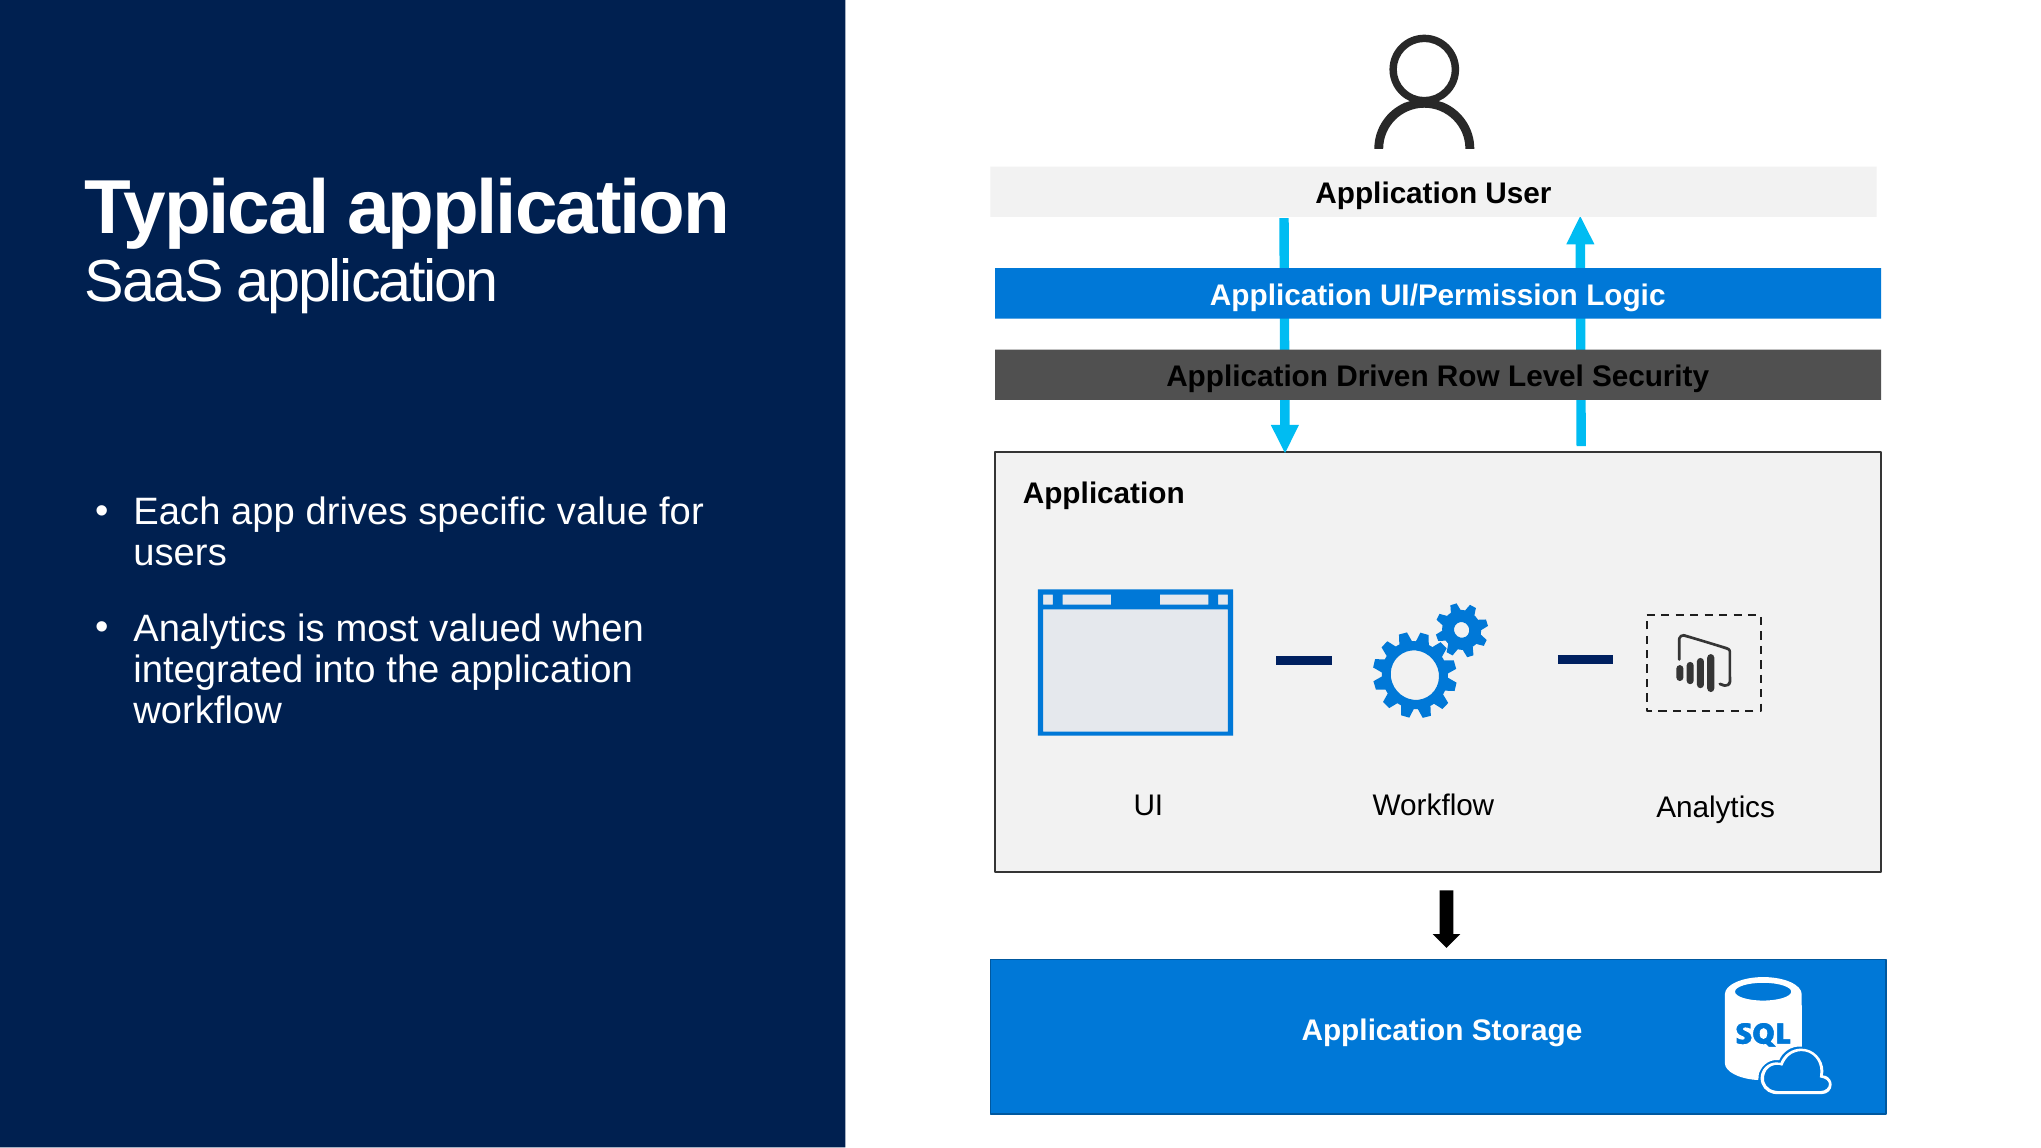

# Typical application SaaS application
Application User
Application UI/Permission Logic
Application Driven Row Level Security

Application
Each app drives specific value for users
Analytics is most valued when integrated into the application workflow

Analytics

Workflow
UI

Application Storage
Cache

Query

Your data
Your users